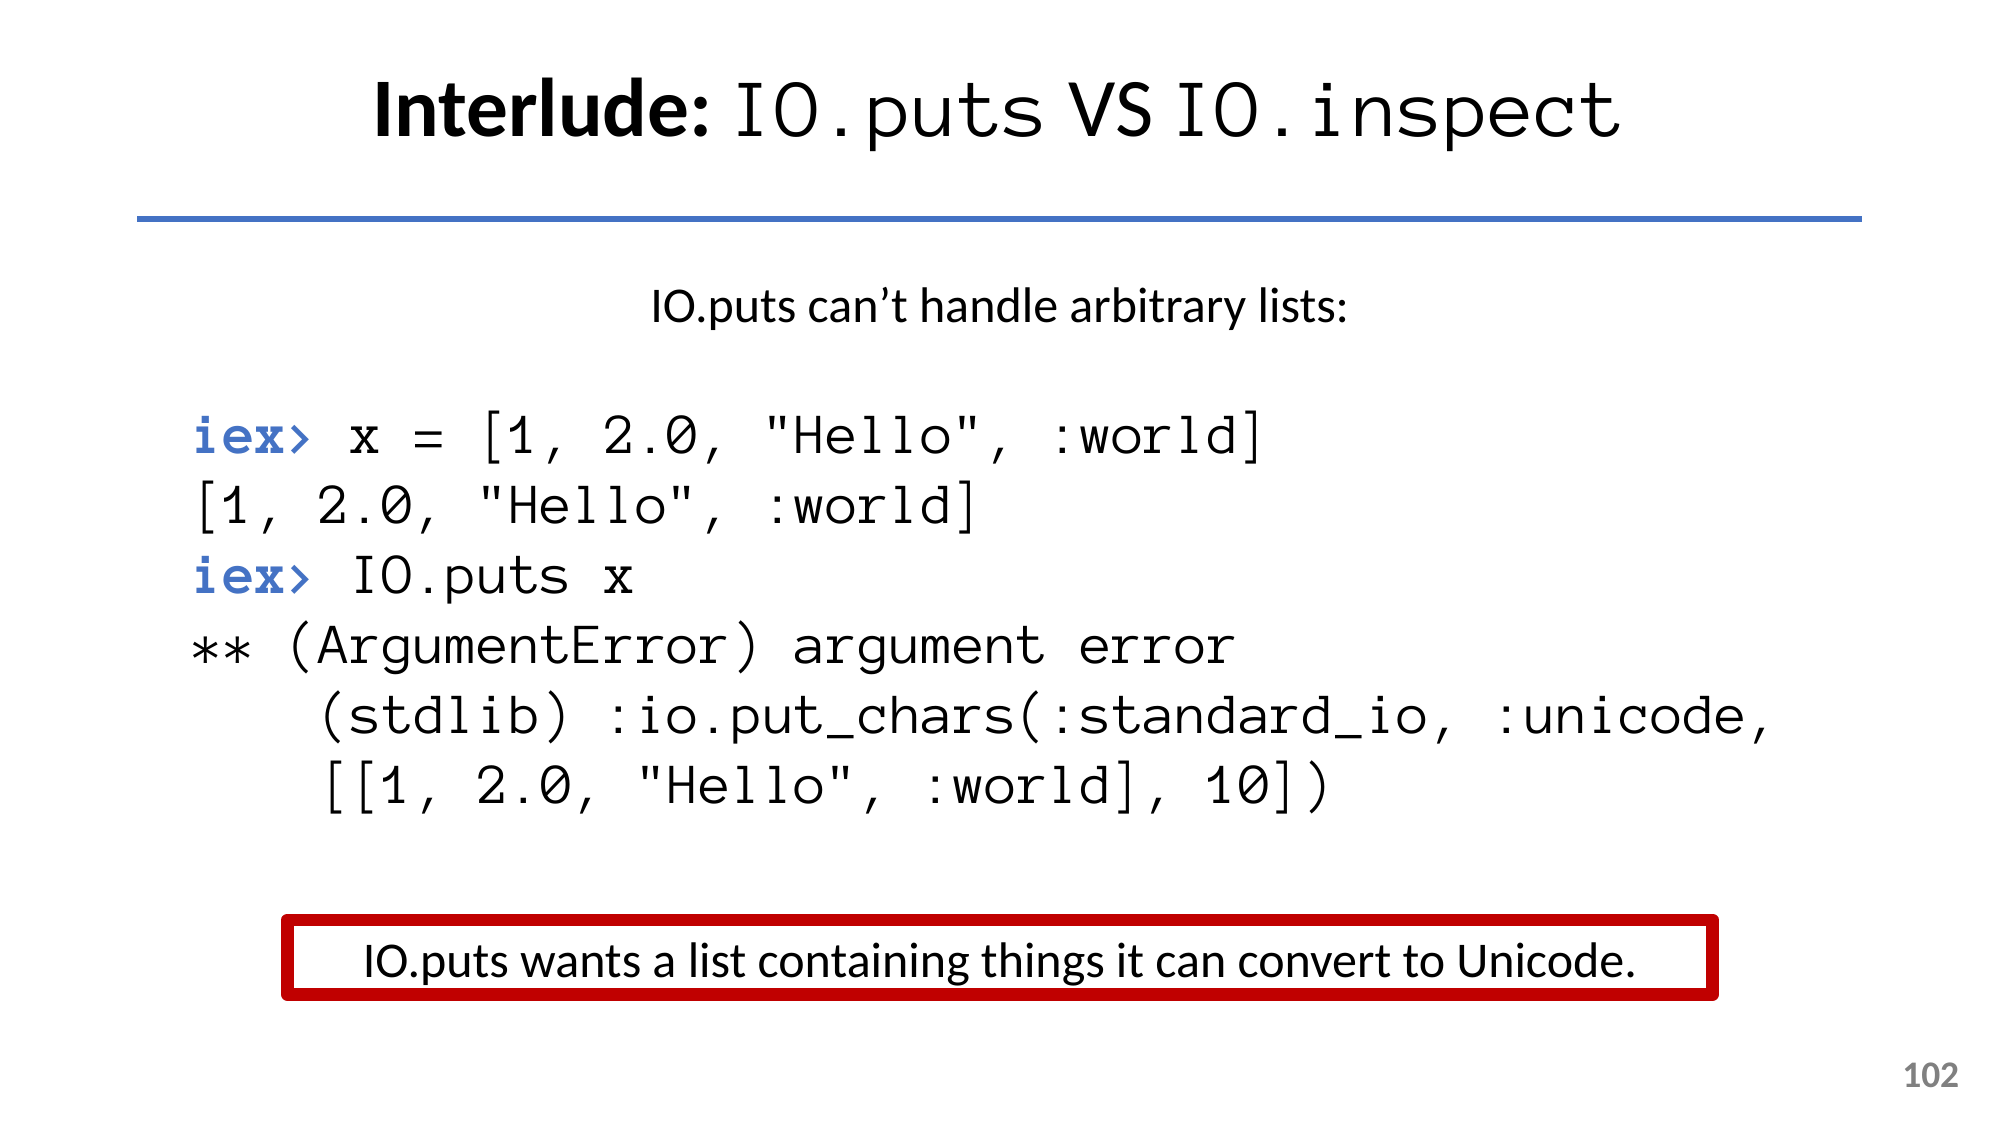

Interlude: IO.puts VS IO.inspect
IO.puts can’t handle arbitrary lists:
iex> x = [1, 2.0, "Hello", :world]
[1, 2.0, "Hello", :world]
iex> IO.puts x
** (ArgumentError) argument error
    (stdlib) :io.put_chars(:standard_io, :unicode,
    [[1, 2.0, "Hello", :world], 10])

IO.puts wants a list containing things it can convert to Unicode.
102